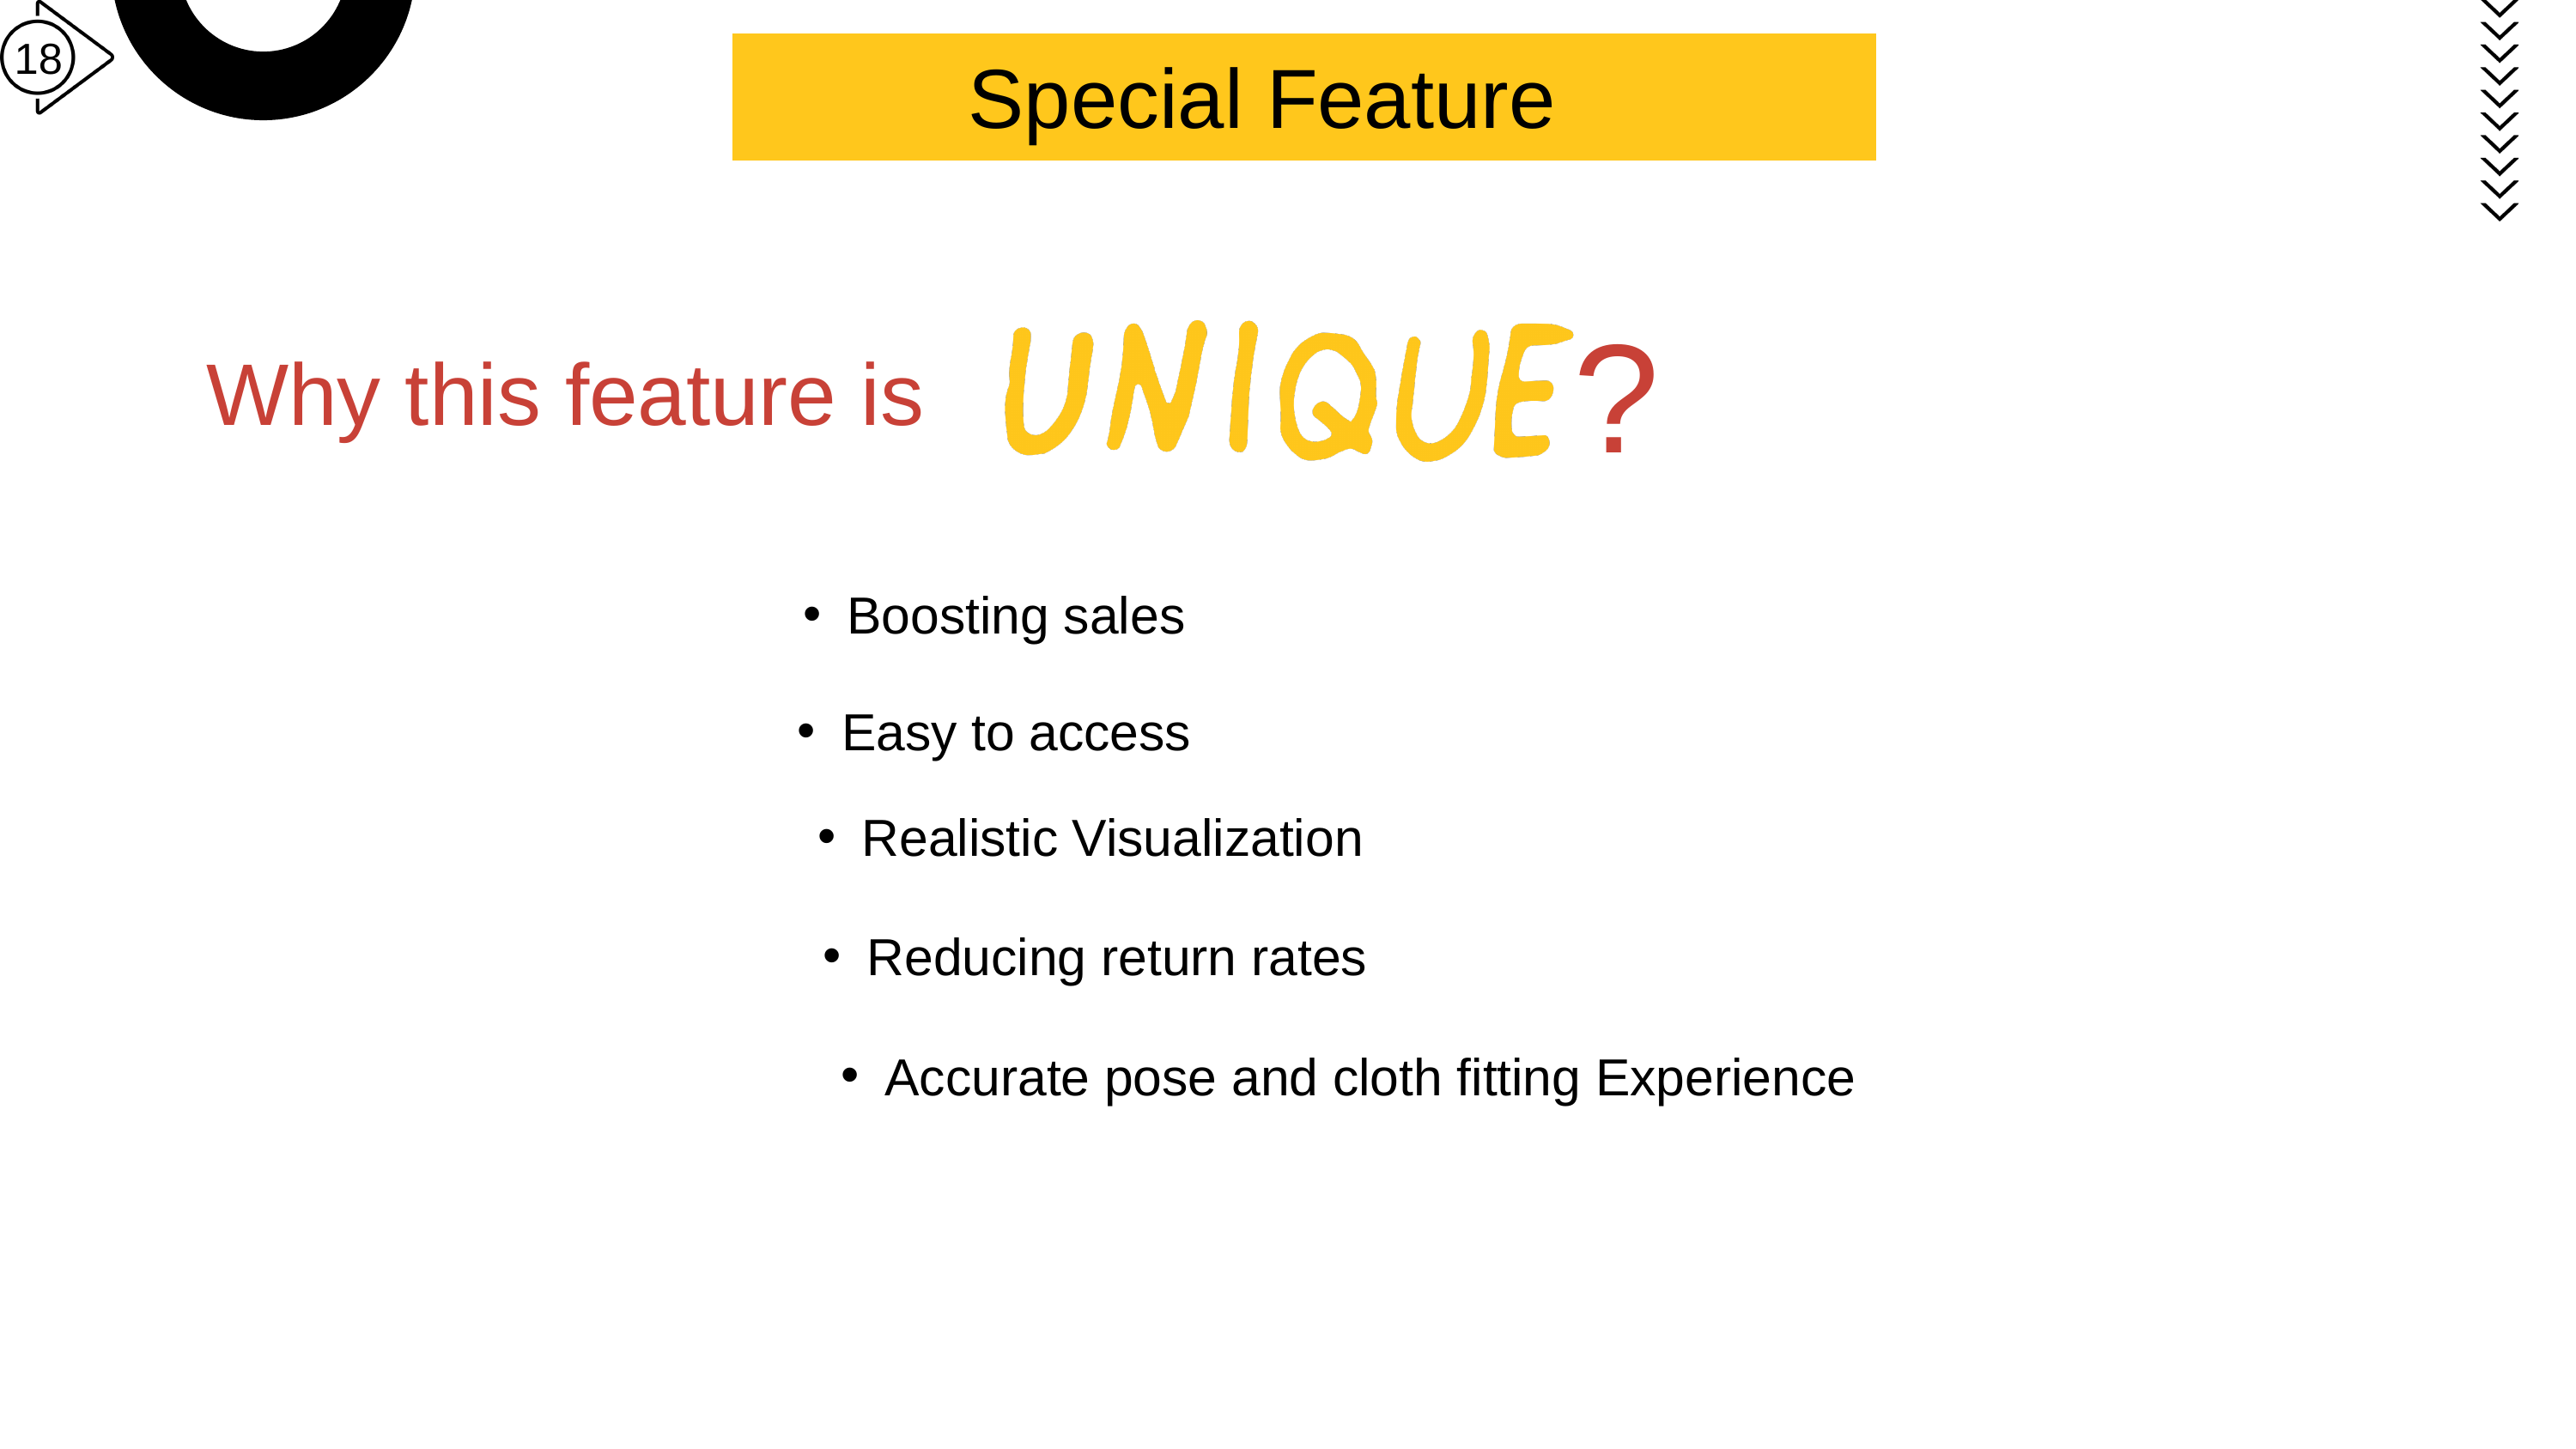

18

Special Feature
?

Why this feature is
Boosting sales
Easy to access
Realistic Visualization
Reducing return rates
Accurate pose and cloth fitting Experience